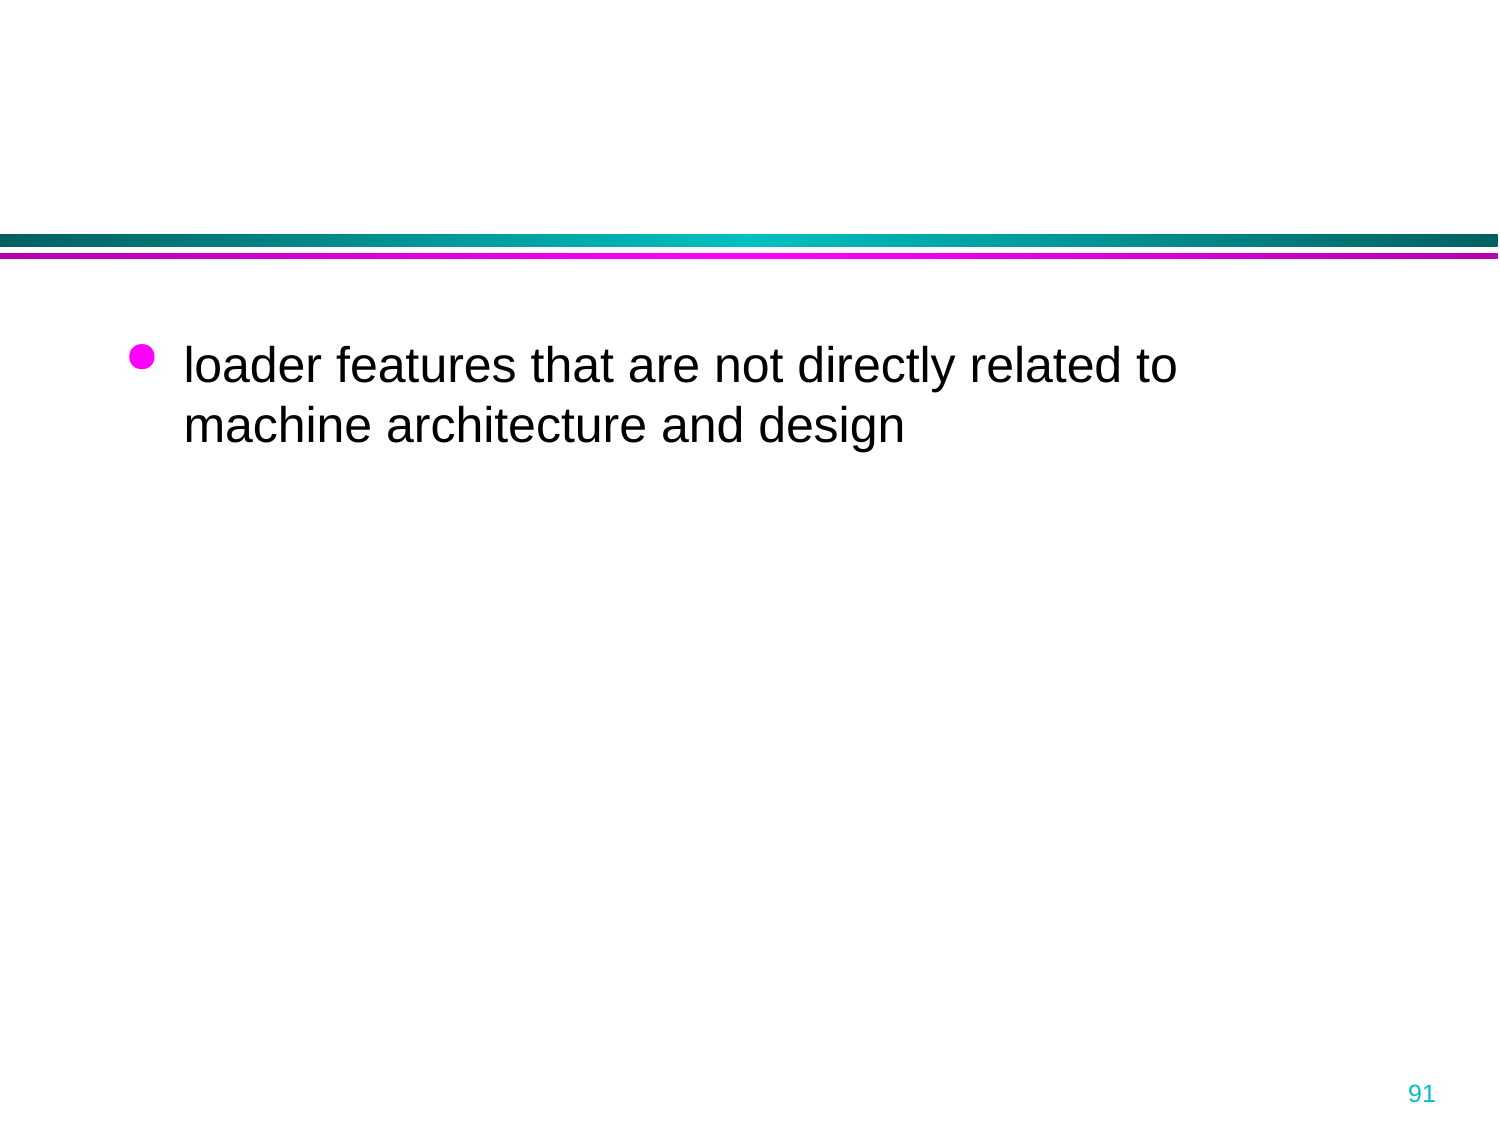

loader features that are not directly related to machine architecture and design